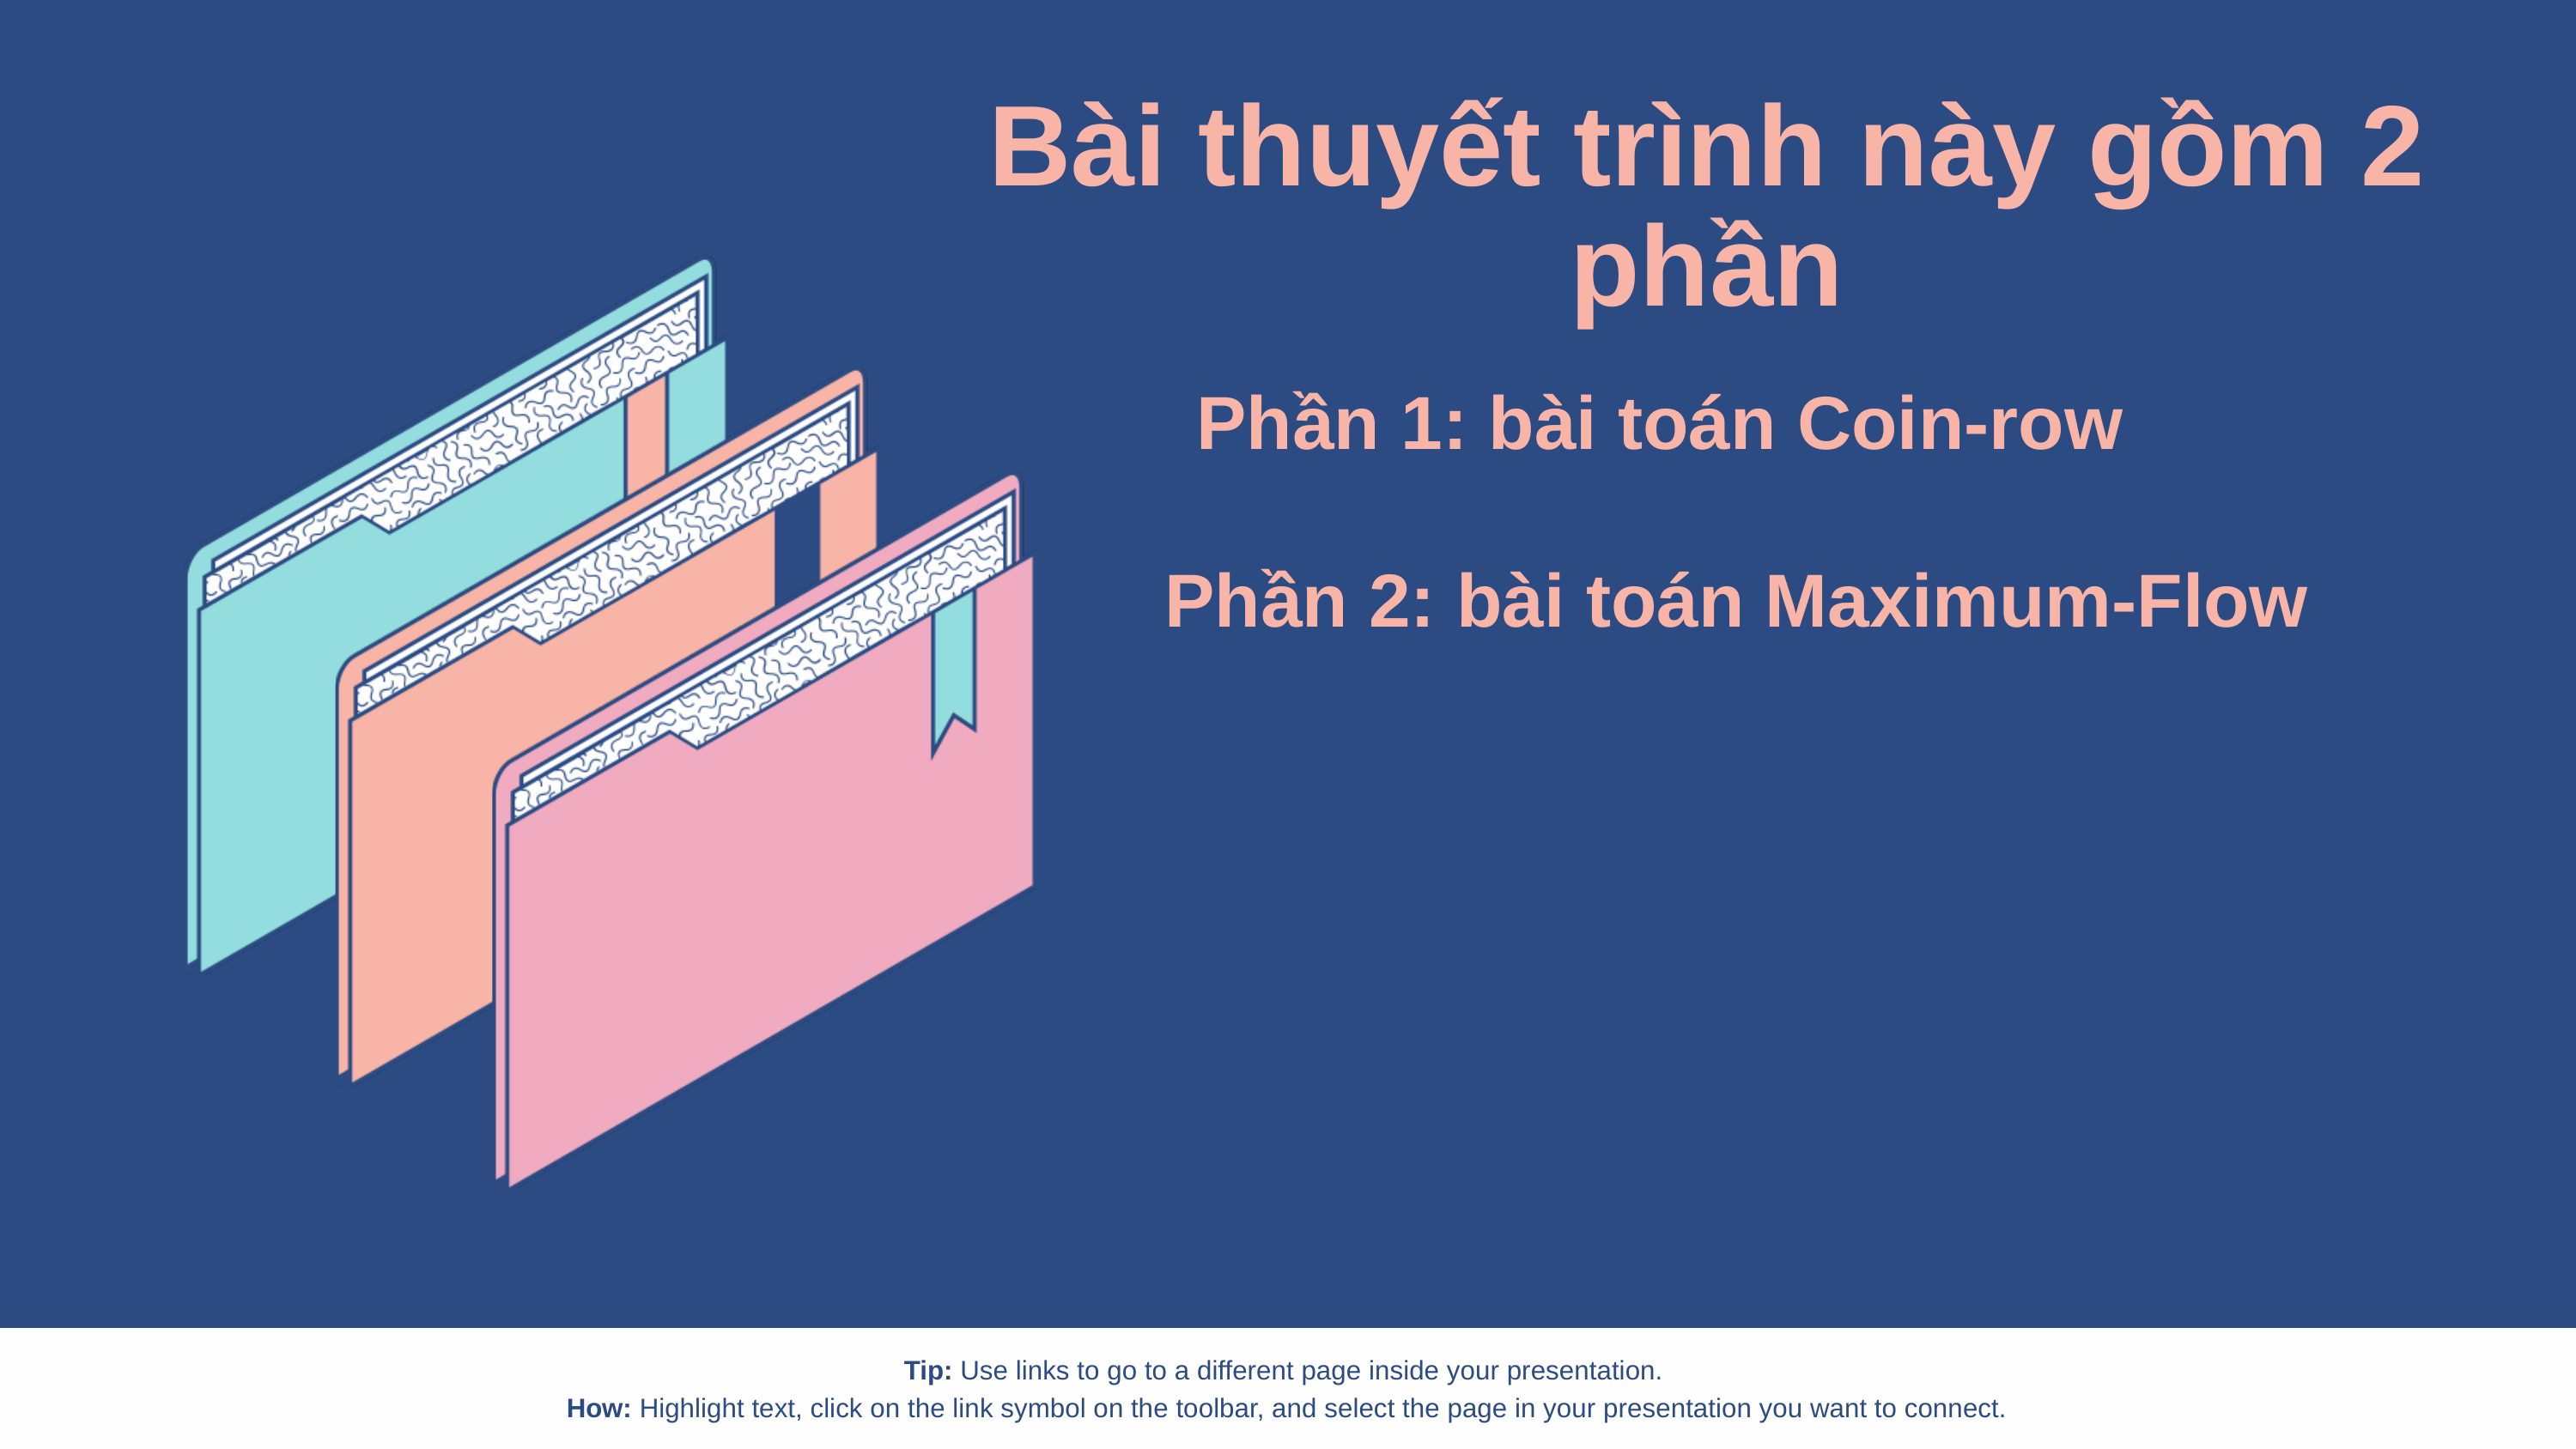

Bài thuyết trình này gồm 2 phần

Phần 1: bài toán Coin-row
Phần 2: bài toán Maximum-Flow

Tip: Use links to go to a different page inside your presentation.
How: Highlight text, click on the link symbol on the toolbar, and select the page in your presentation you want to connect.